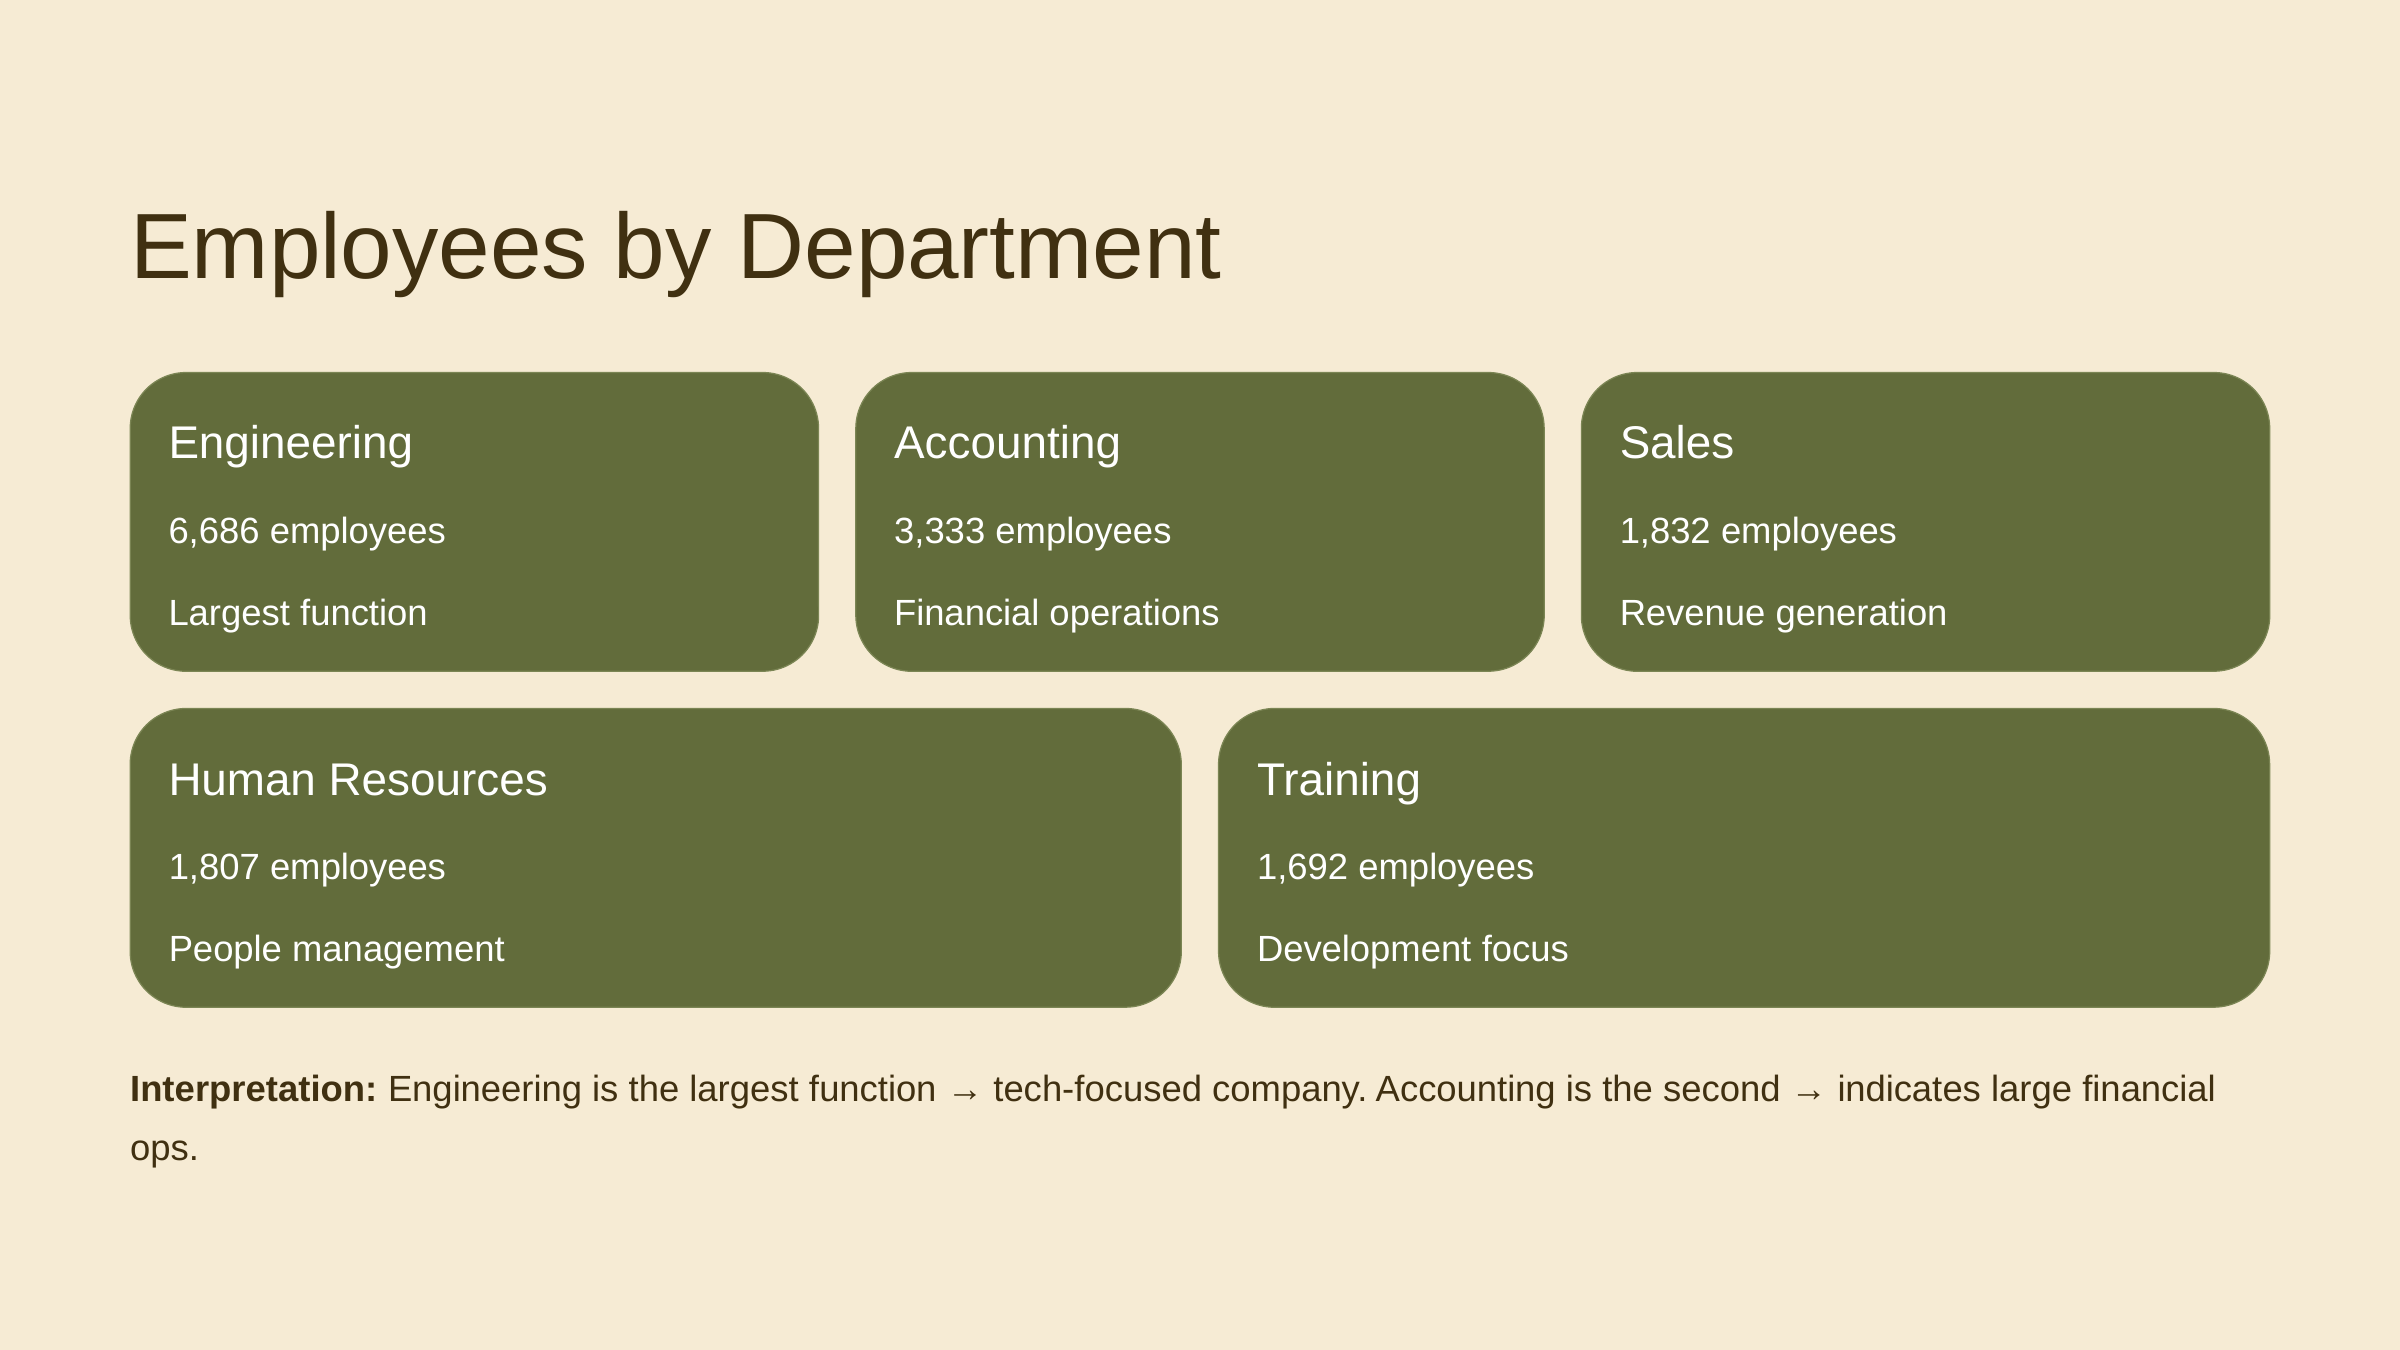

Employees by Department

Engineering
Accounting
Sales
6,686 employees
3,333 employees
1,832 employees
Largest function
Financial operations
Revenue generation

Human Resources
Training
1,807 employees
1,692 employees
People management
Development focus
Interpretation: Engineering is the largest function → tech-focused company. Accounting is the second → indicates large financial ops.